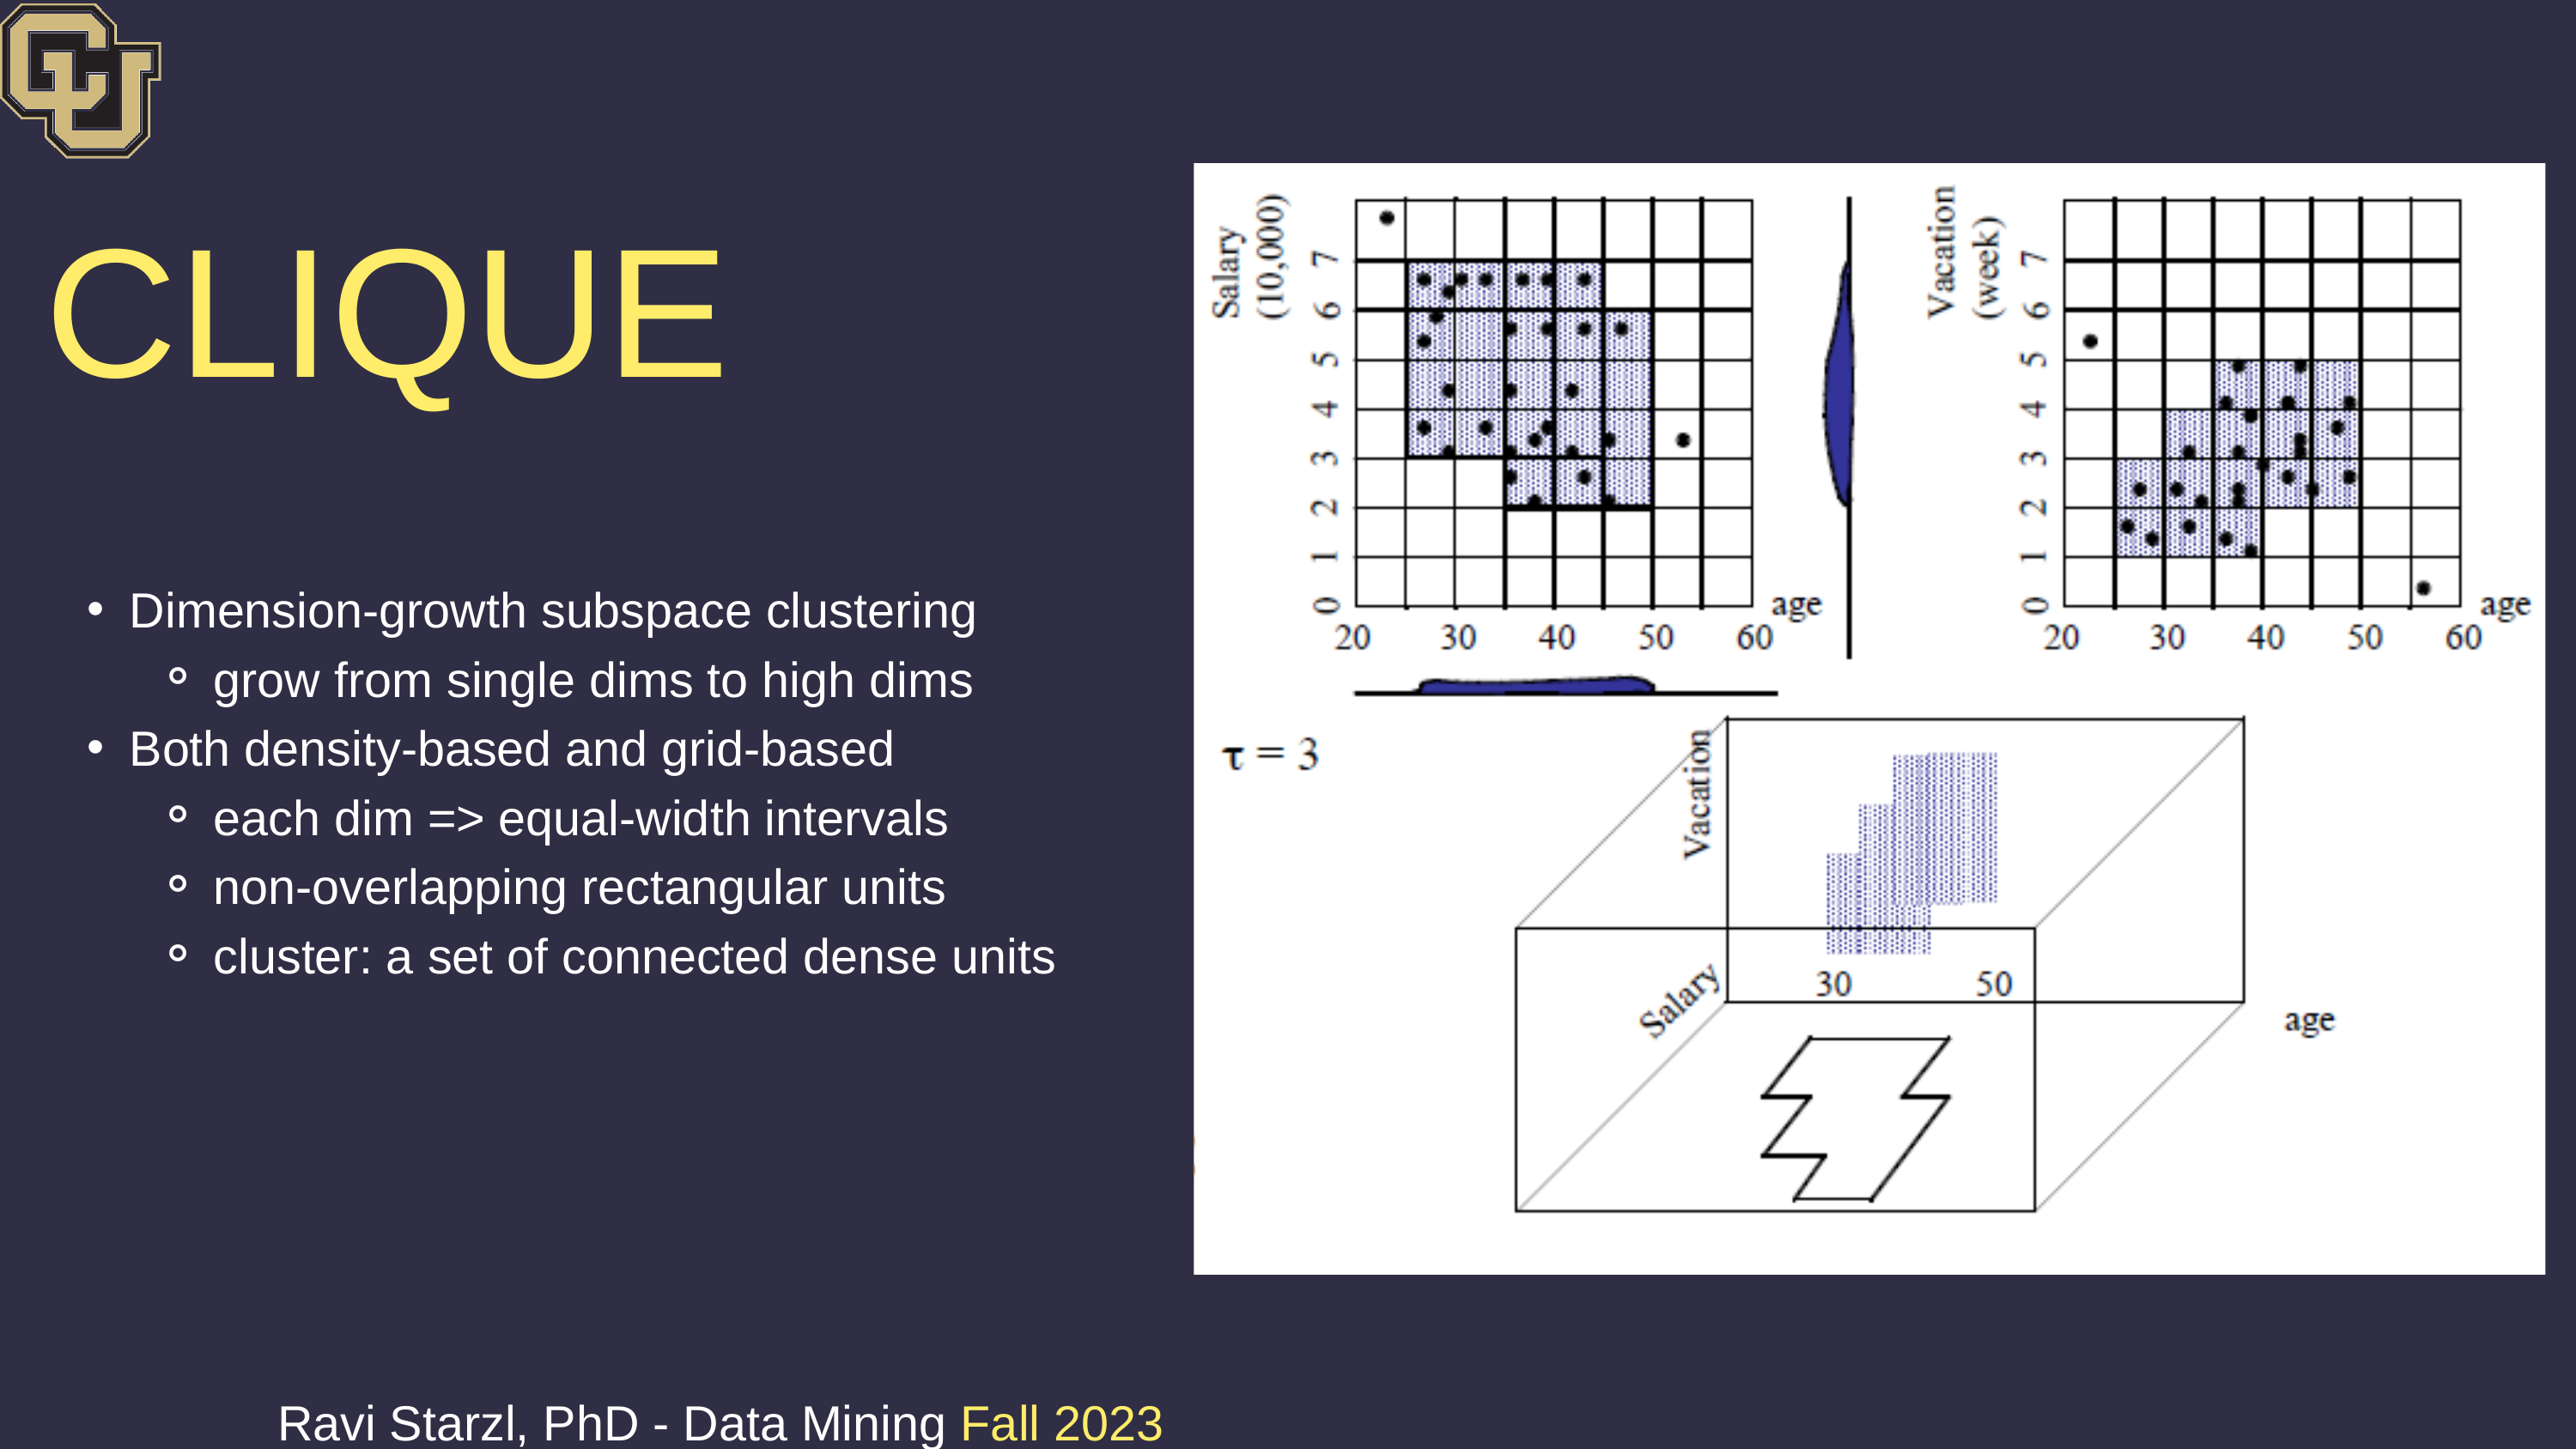

CLIQUE
Dimension-growth subspace clustering
grow from single dims to high dims
Both density-based and grid-based
each dim => equal-width intervals
non-overlapping rectangular units
cluster: a set of connected dense units

Ravi Starzl, PhD - Data Mining Fall 2023